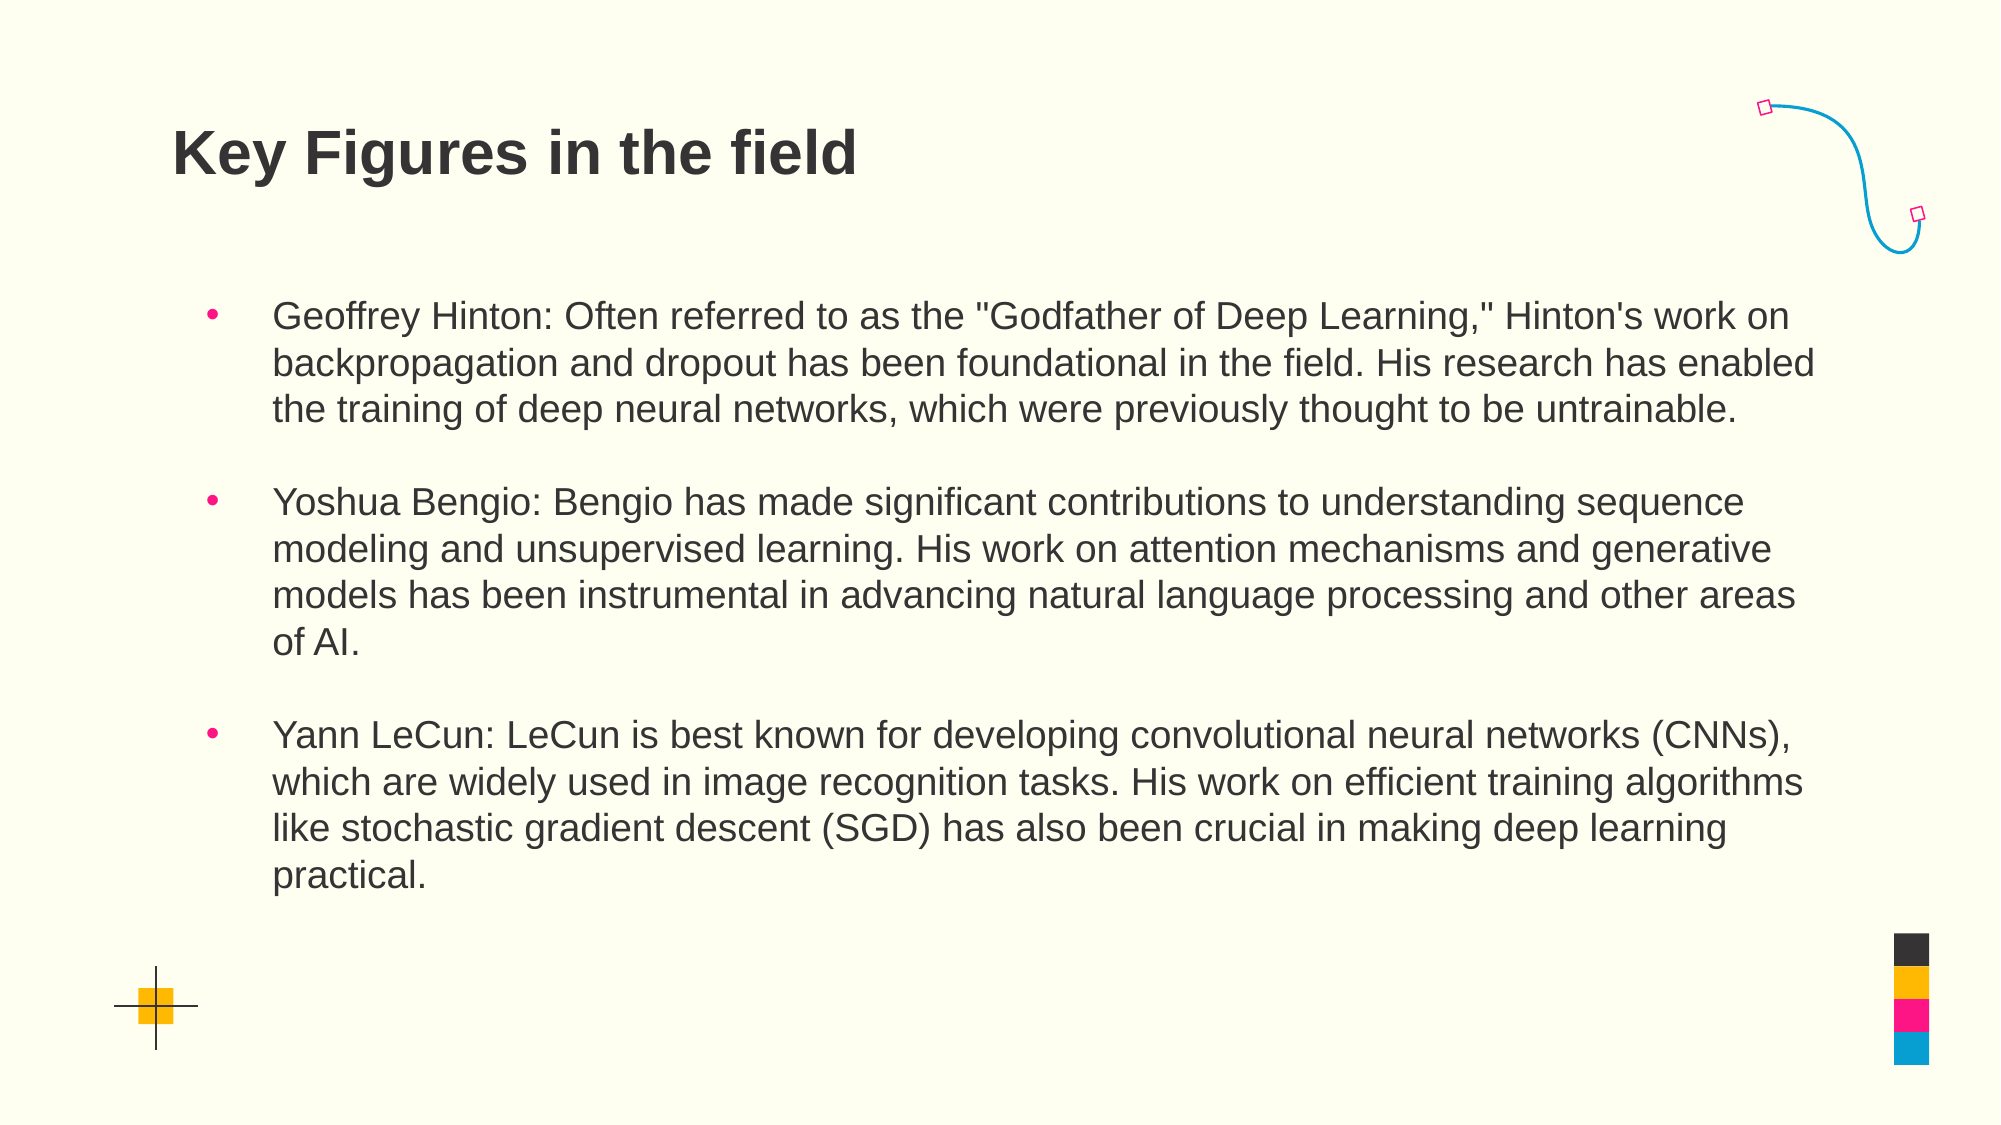

# Key Figures in the field
Geoffrey Hinton: Often referred to as the "Godfather of Deep Learning," Hinton's work on backpropagation and dropout has been foundational in the field. His research has enabled the training of deep neural networks, which were previously thought to be untrainable.

Yoshua Bengio: Bengio has made significant contributions to understanding sequence modeling and unsupervised learning. His work on attention mechanisms and generative models has been instrumental in advancing natural language processing and other areas of AI.

Yann LeCun: LeCun is best known for developing convolutional neural networks (CNNs), which are widely used in image recognition tasks. His work on efficient training algorithms like stochastic gradient descent (SGD) has also been crucial in making deep learning practical.